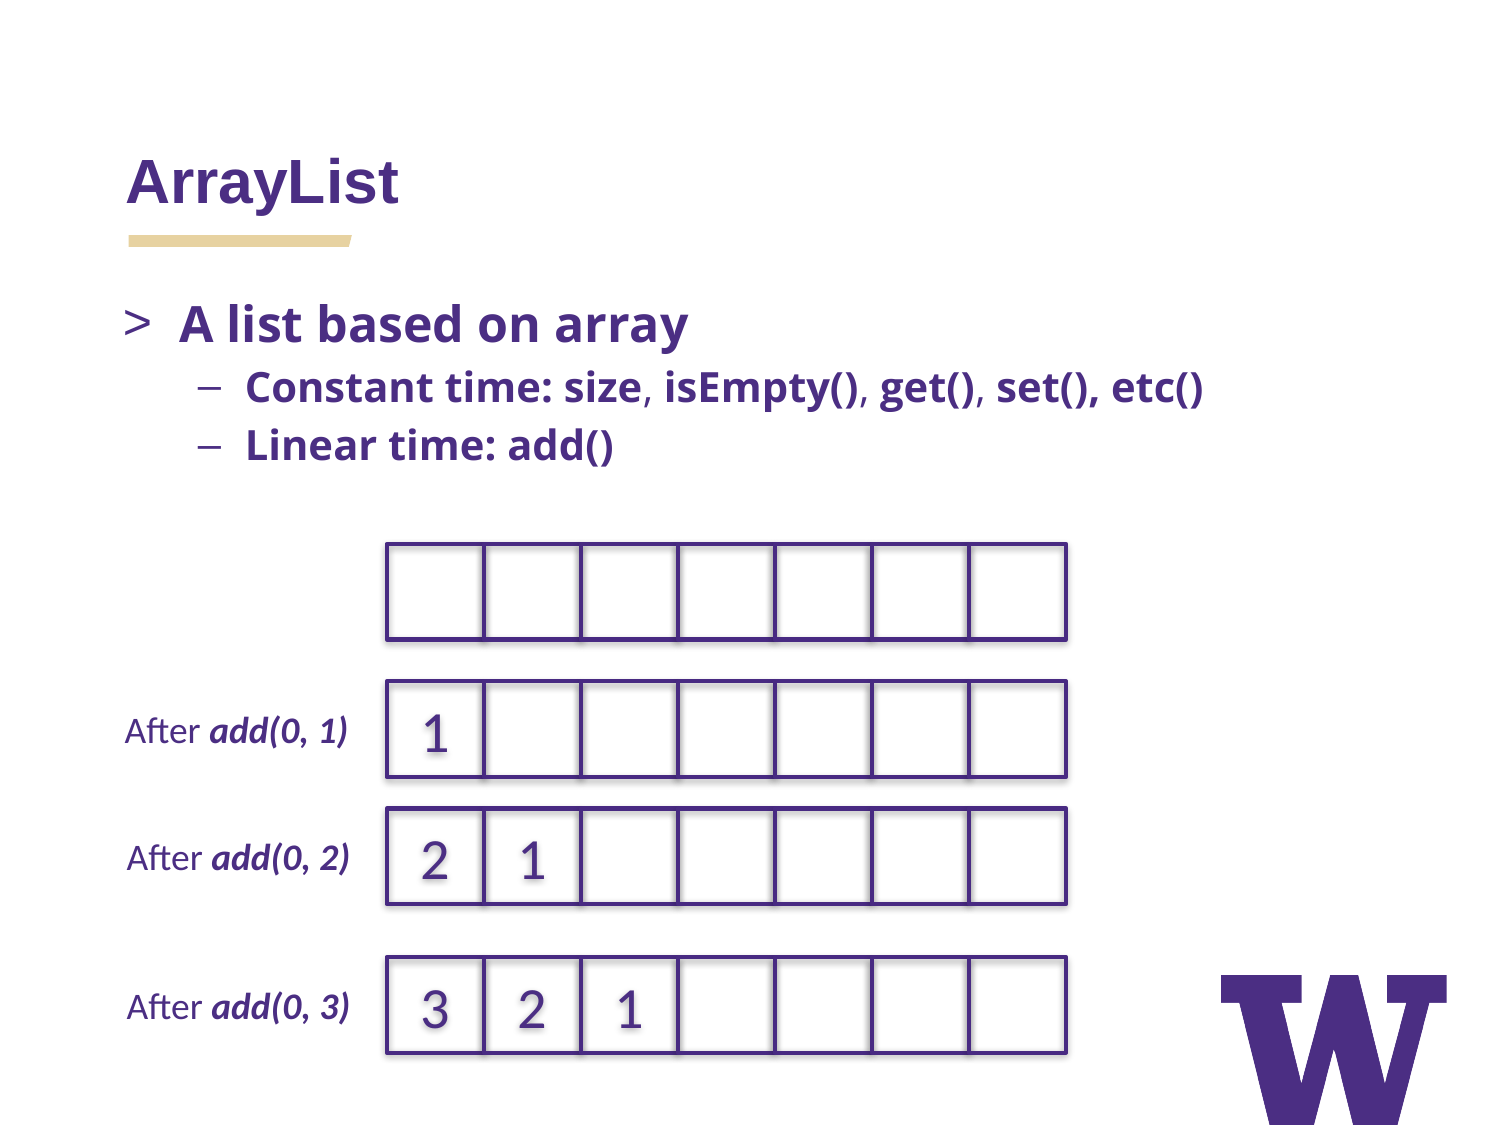

# ArrayList
A list based on array
Constant time: size, isEmpty(), get(), set(), etc()
Linear time: add()

1

After add(0, 1)
2
1

After add(0, 2)
3
2
1

After add(0, 3)